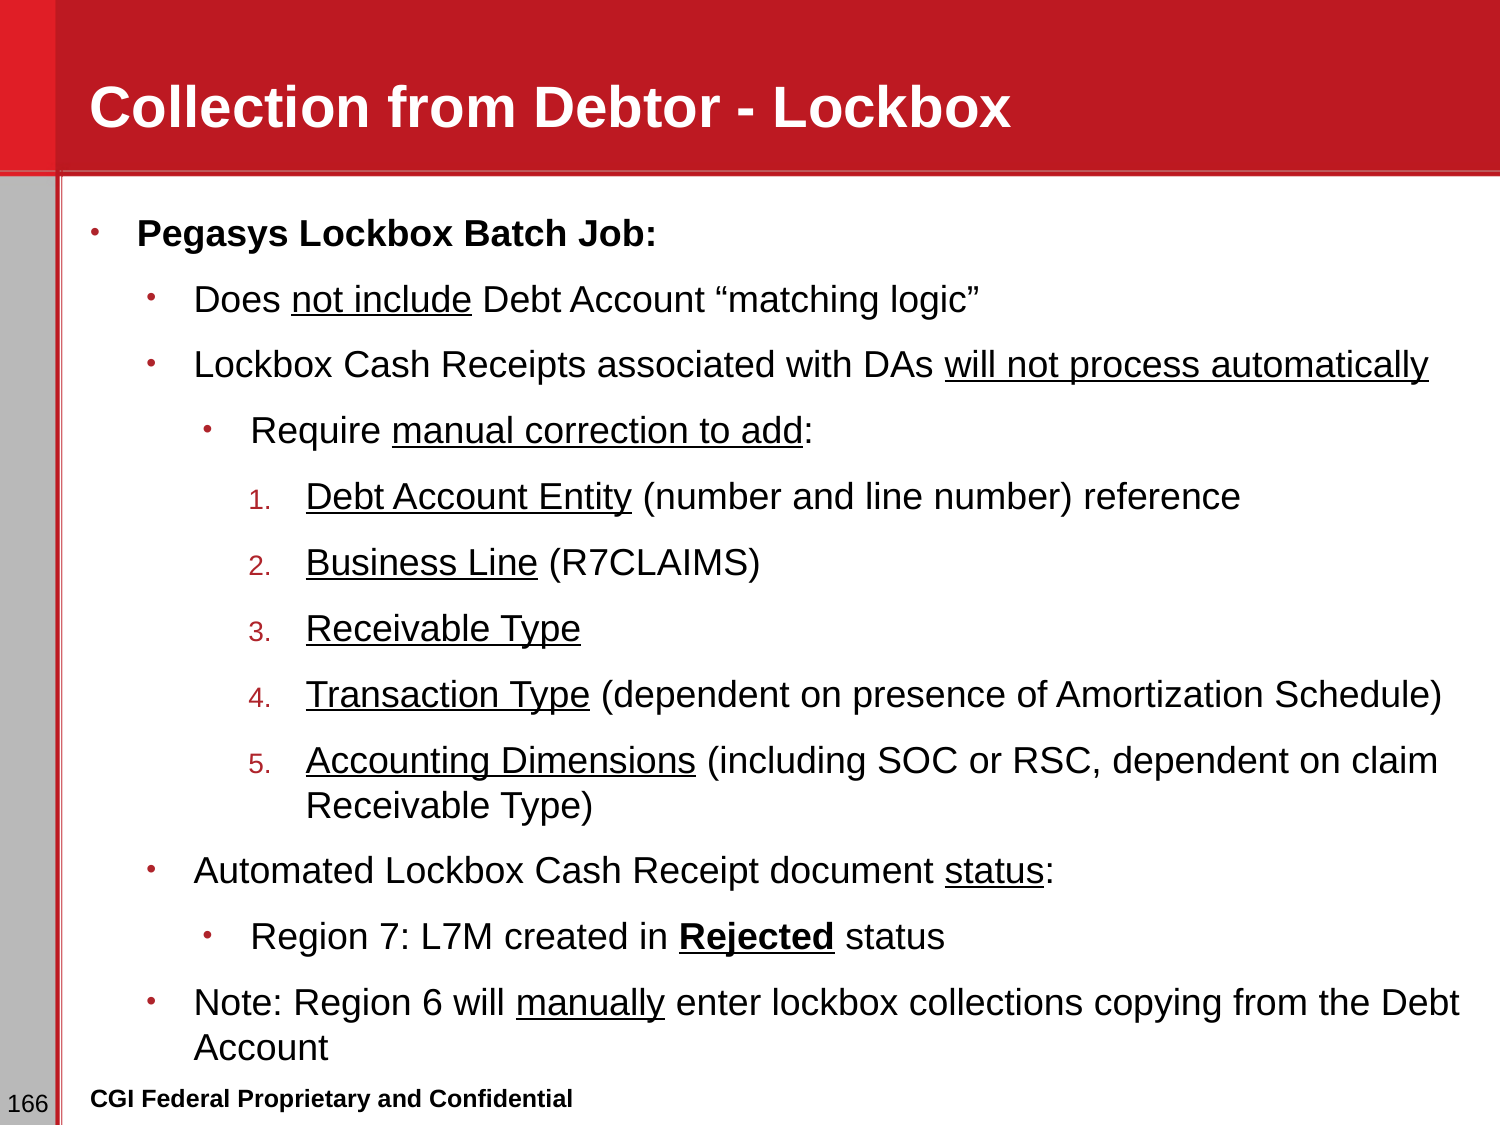

# Collection from Debtor - Lockbox
Pegasys Lockbox Batch Job:
Does not include Debt Account “matching logic”
Lockbox Cash Receipts associated with DAs will not process automatically
Require manual correction to add:
Debt Account Entity (number and line number) reference
Business Line (R7CLAIMS)
Receivable Type
Transaction Type (dependent on presence of Amortization Schedule)
Accounting Dimensions (including SOC or RSC, dependent on claim Receivable Type)
Automated Lockbox Cash Receipt document status:
Region 7: L7M created in Rejected status
Note: Region 6 will manually enter lockbox collections copying from the Debt Account

166
CGI Federal Proprietary and Confidential